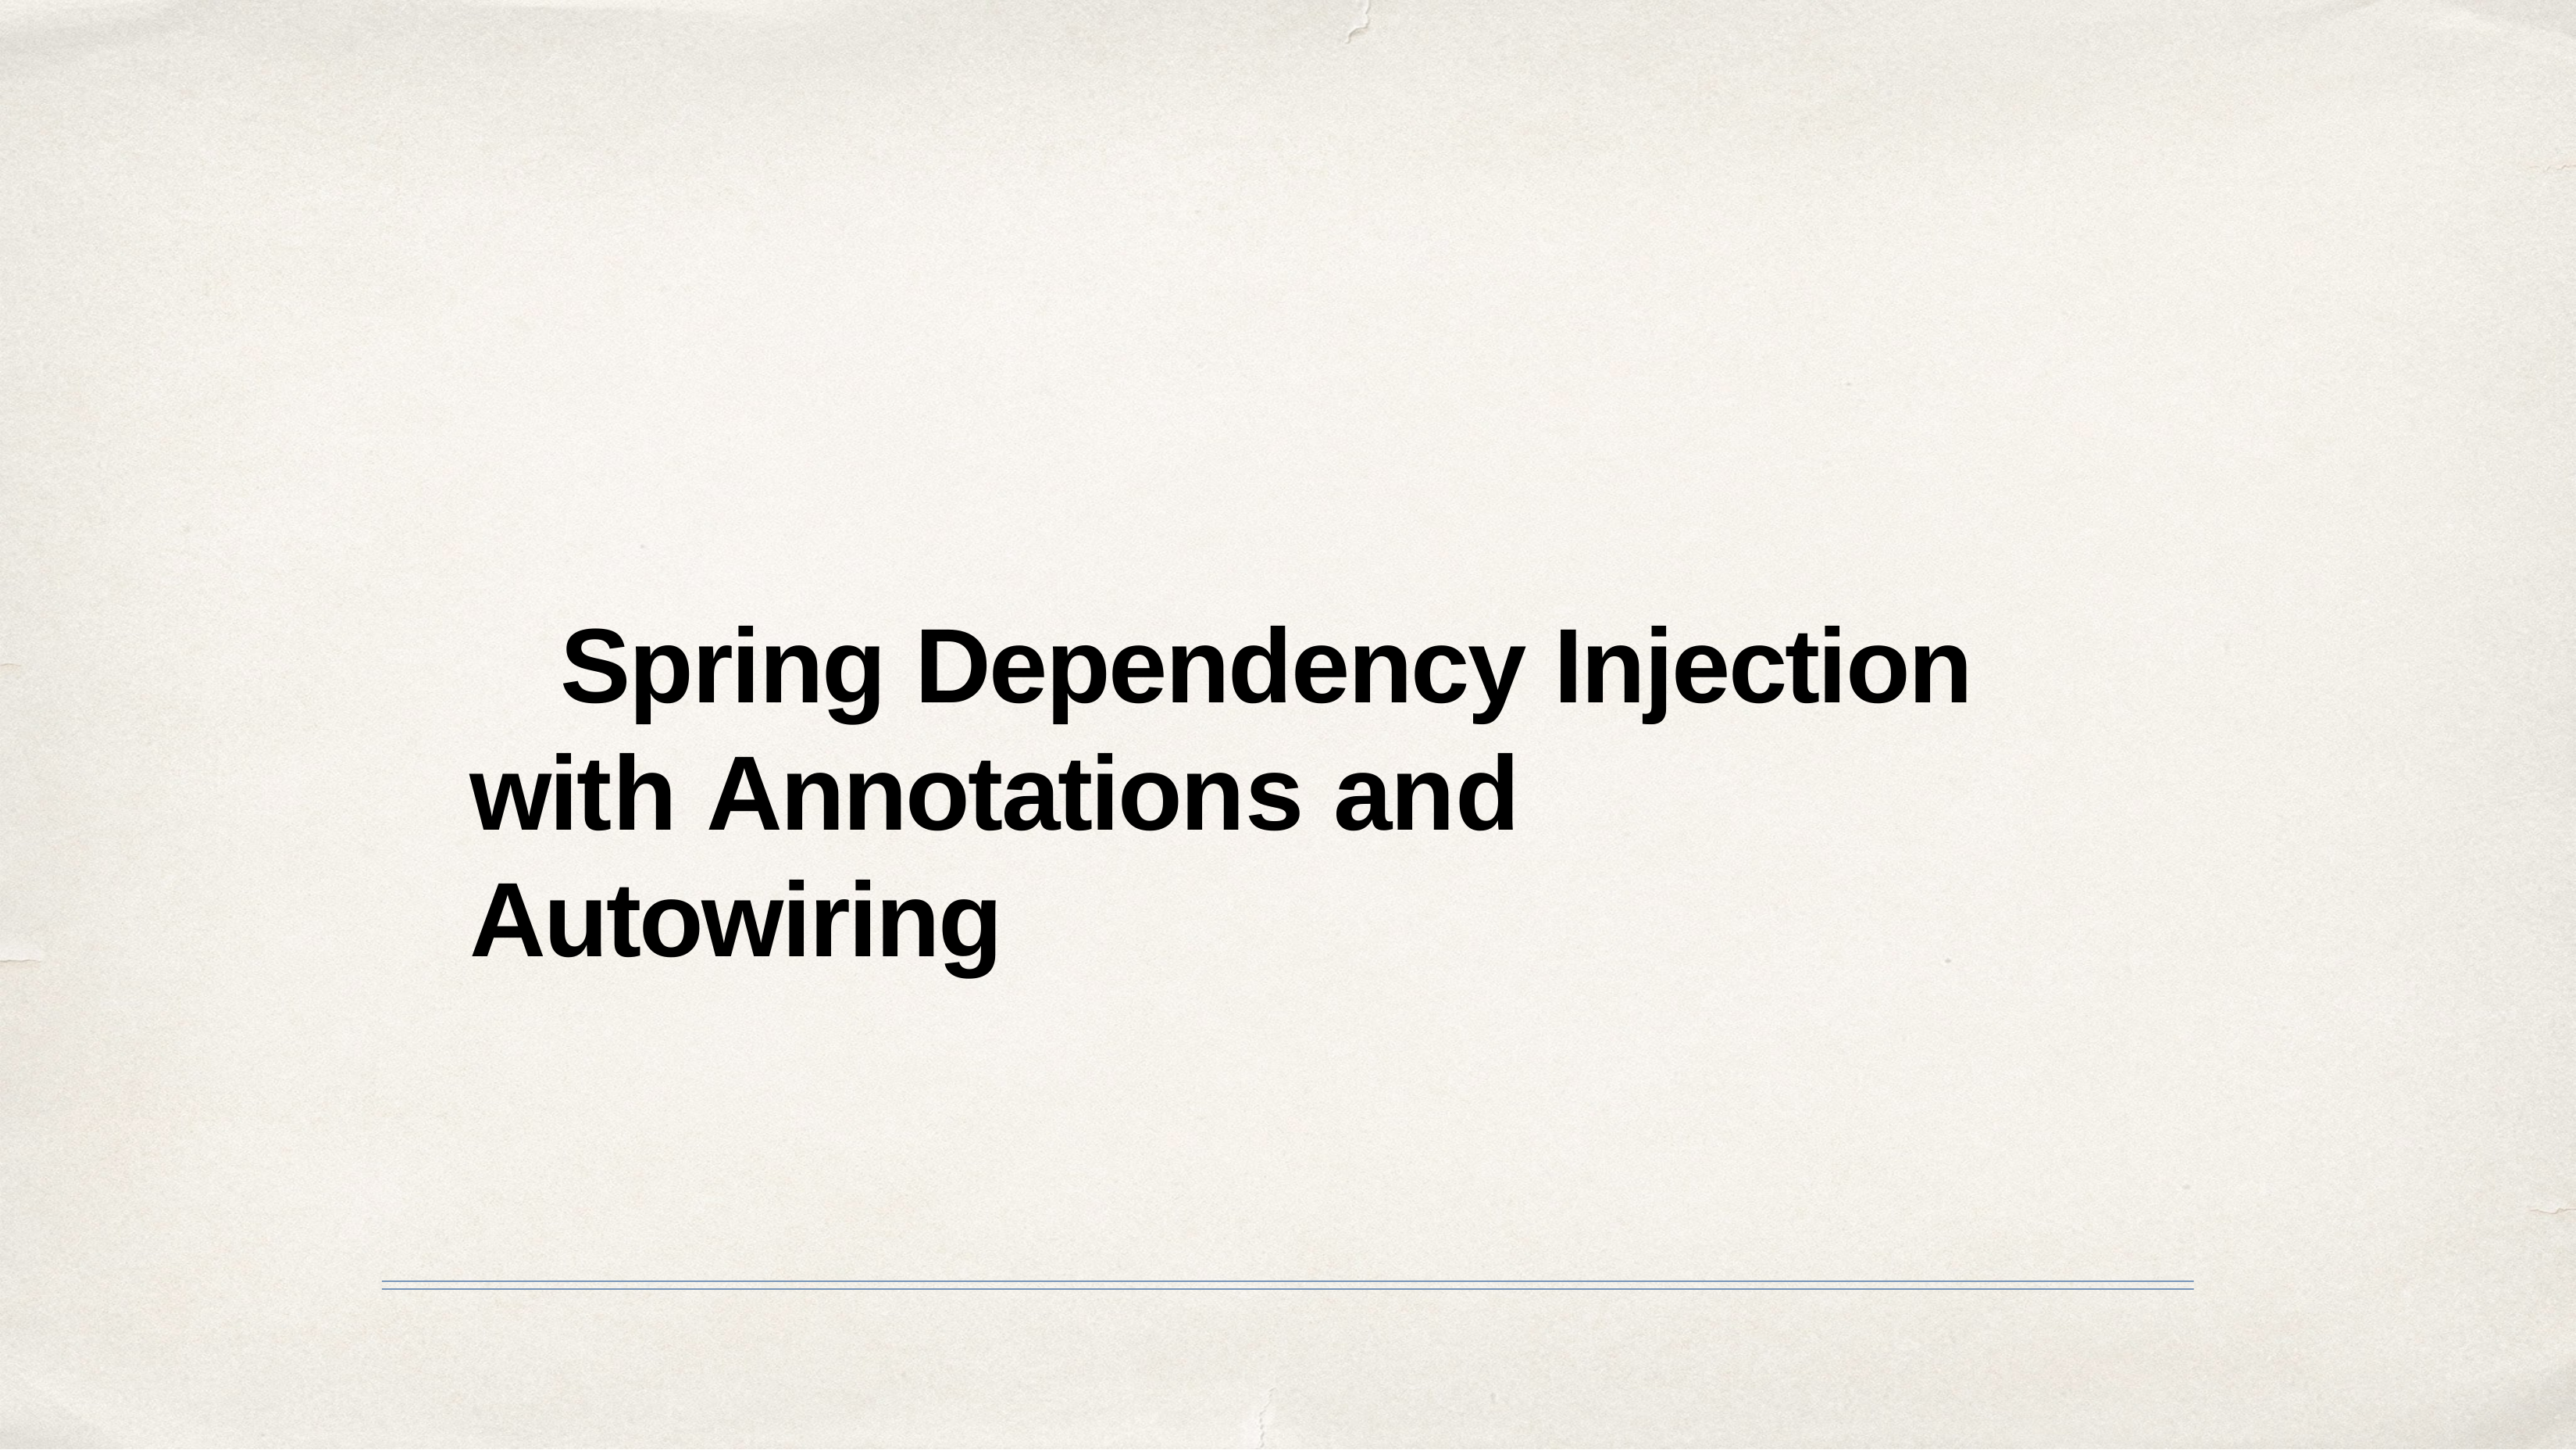

# Spring Dependency Injection  with Annotations and Autowiring